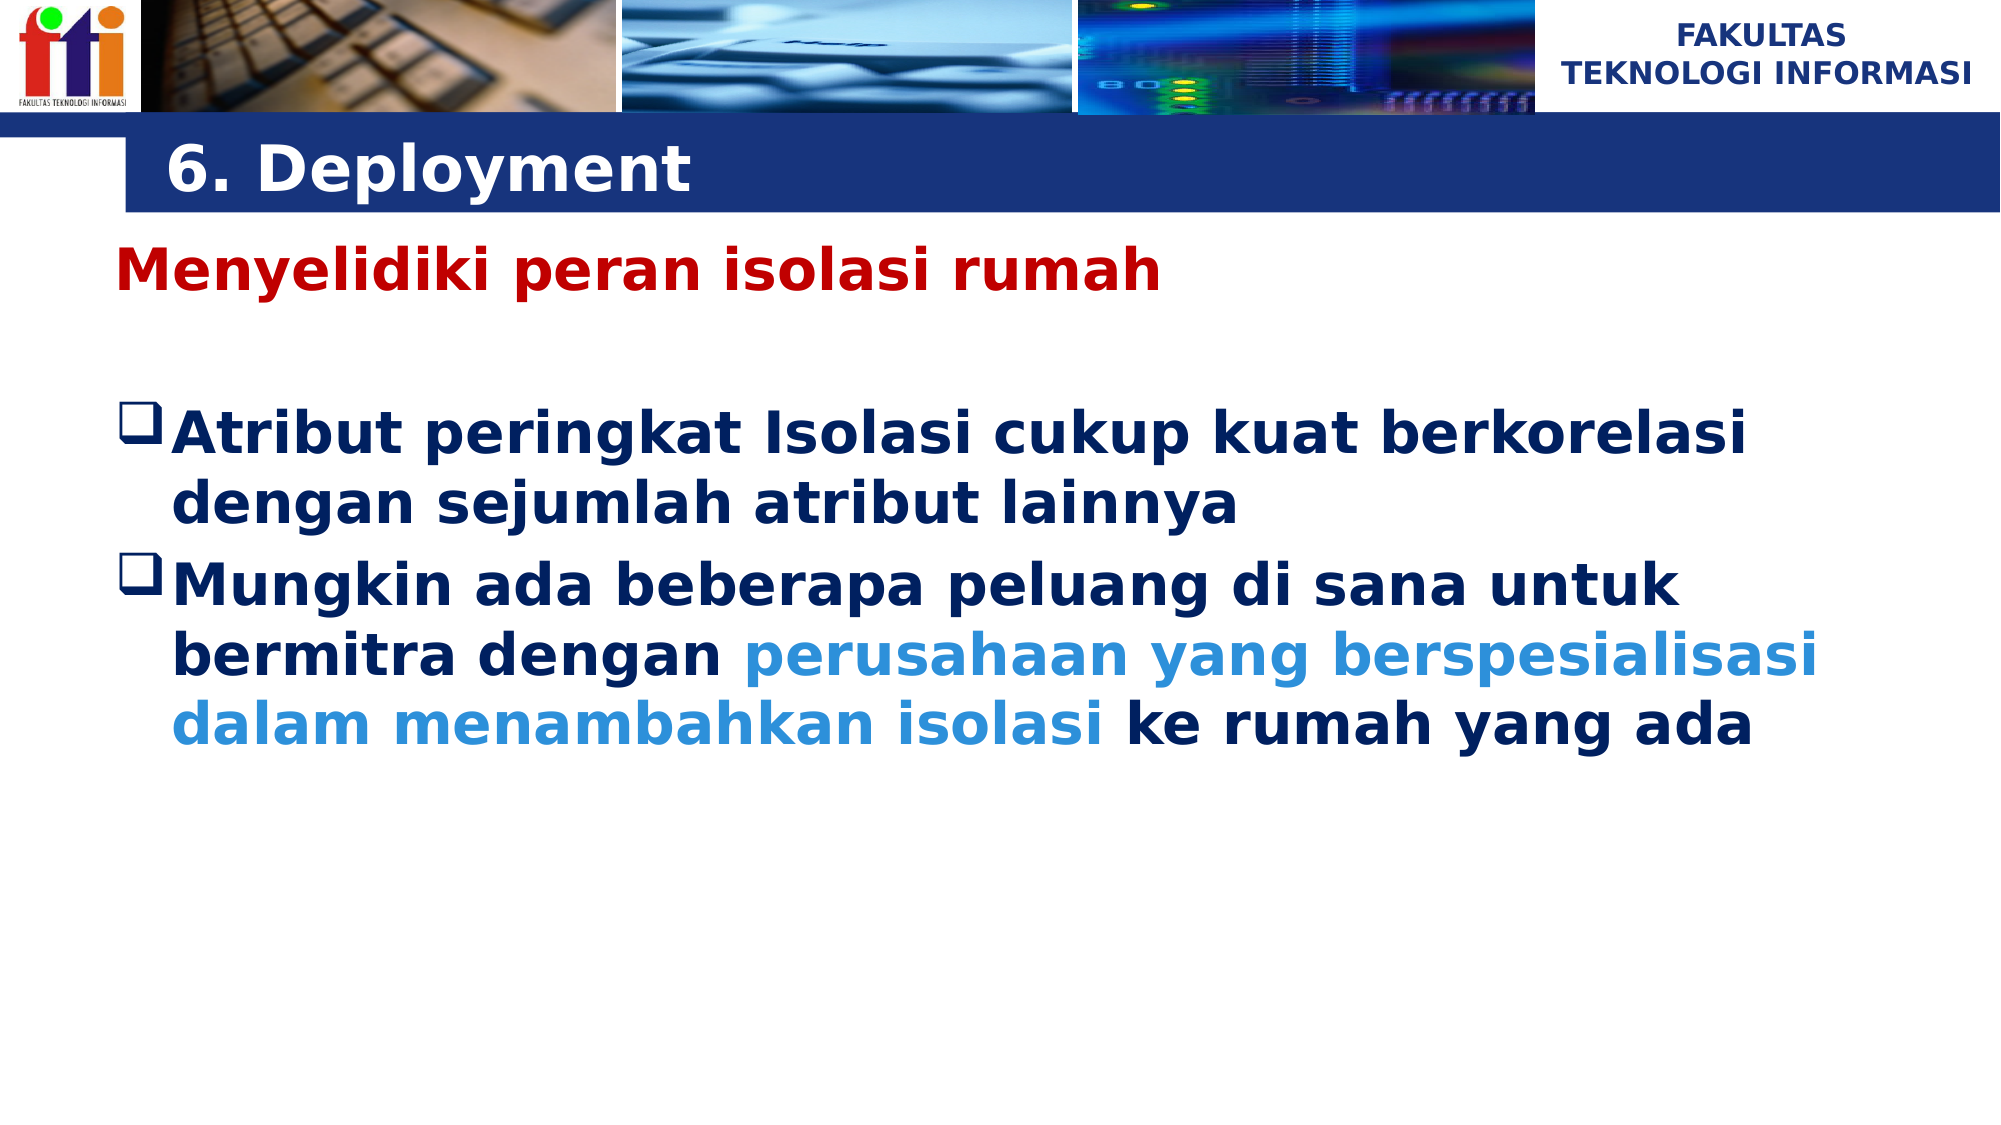

75
# 6. Deployment
Menyelidiki peran isolasi rumah

Atribut peringkat Isolasi cukup kuat berkorelasi dengan sejumlah atribut lainnya
Mungkin ada beberapa peluang di sana untuk bermitra dengan perusahaan yang berspesialisasi dalam menambahkan isolasi ke rumah yang ada